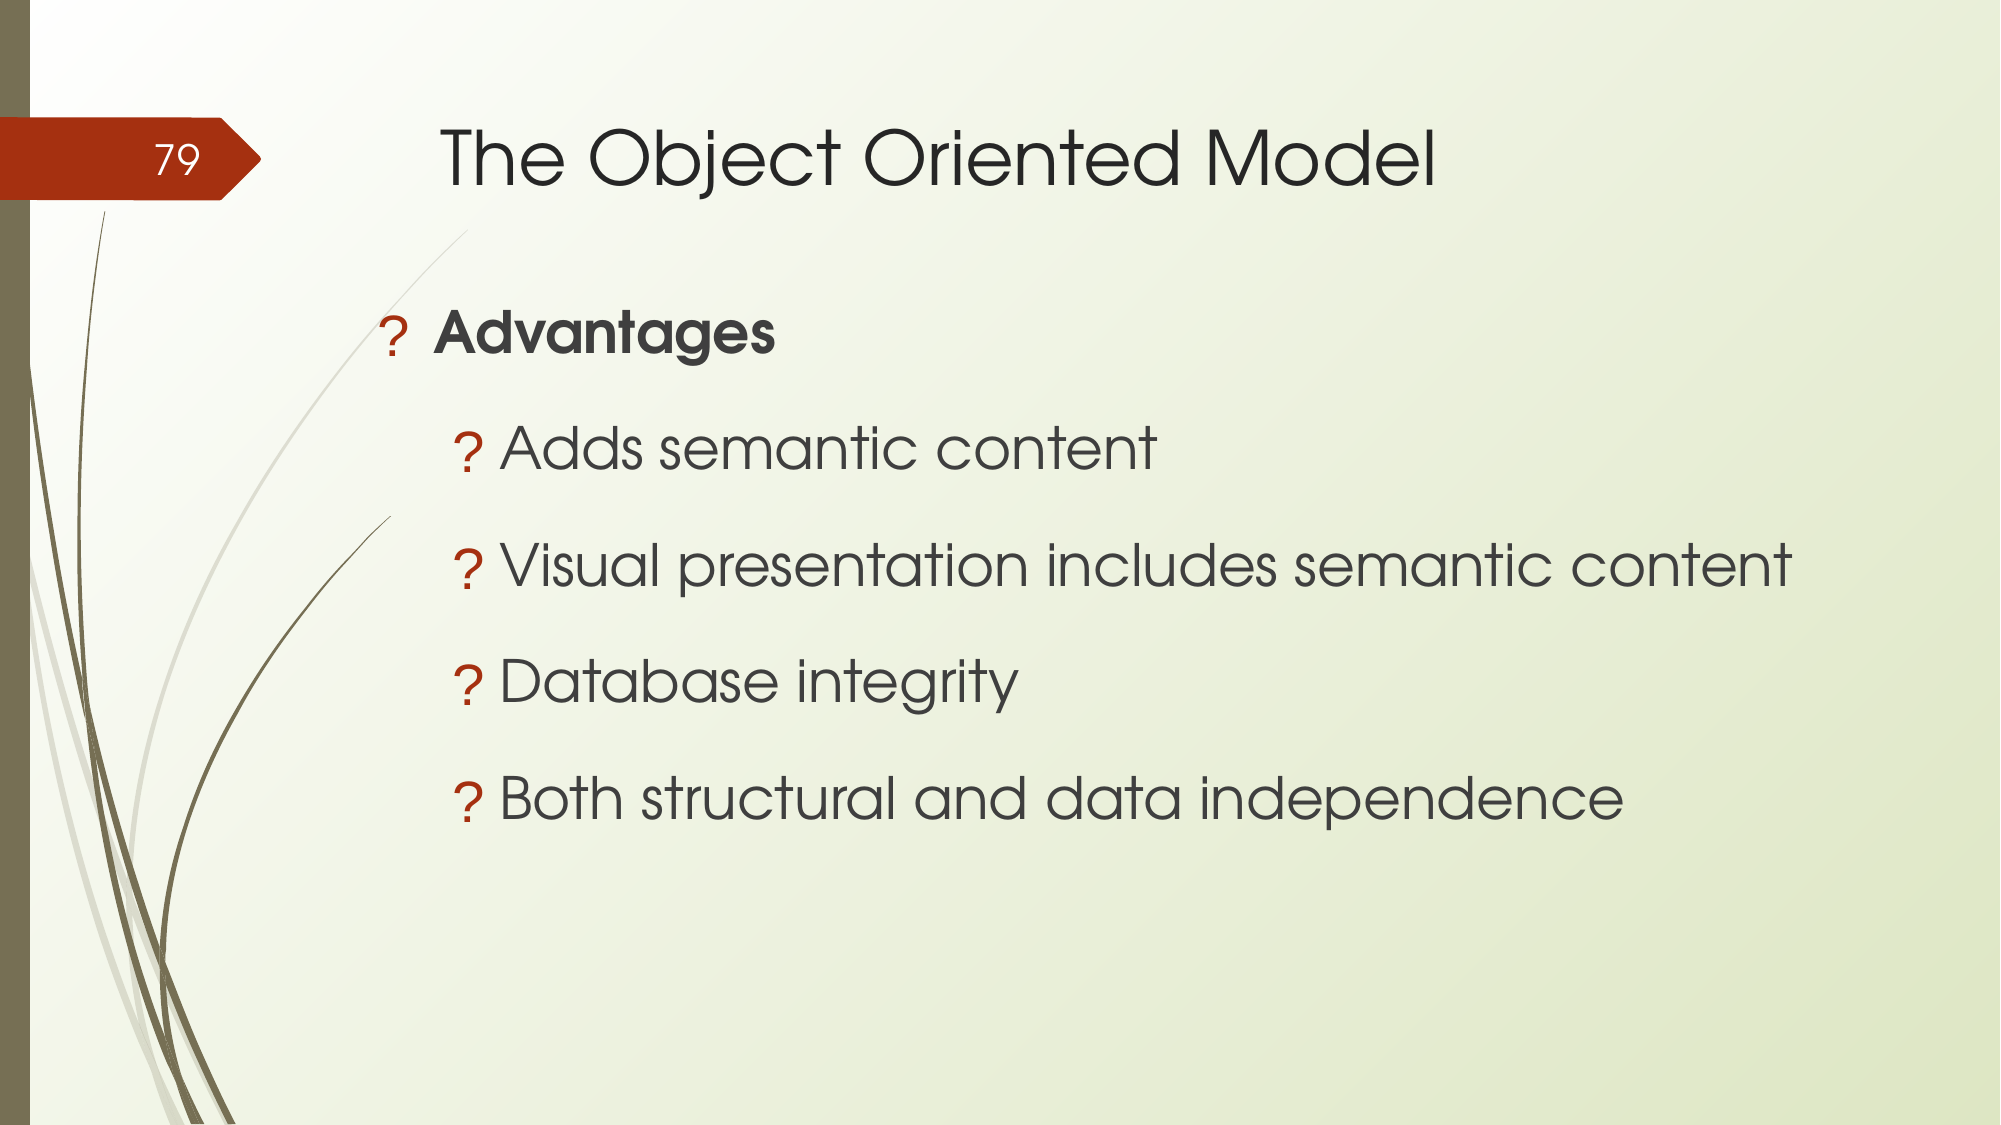

# The Object Oriented Model
79
Advantages
Adds semantic content
Visual presentation includes semantic content
Database integrity
Both structural and data independence